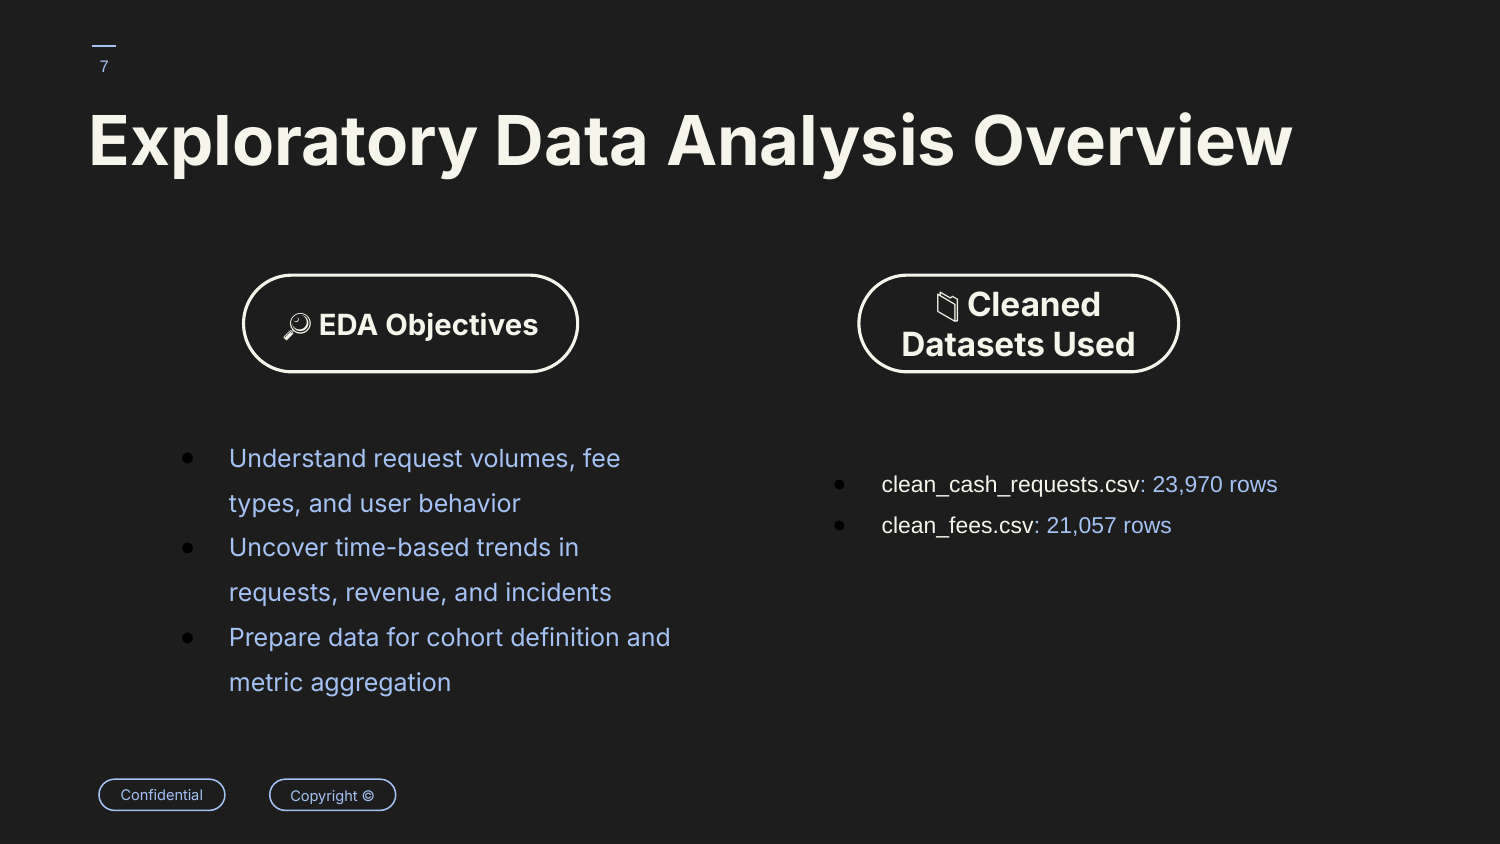

# Exploratory Data Analysis Overview
🔎 EDA Objectives
📁 Cleaned Datasets Used
Understand request volumes, fee types, and user behavior
Uncover time-based trends in requests, revenue, and incidents
Prepare data for cohort definition and metric aggregation

clean_cash_requests.csv: 23,970 rows
clean_fees.csv: 21,057 rows